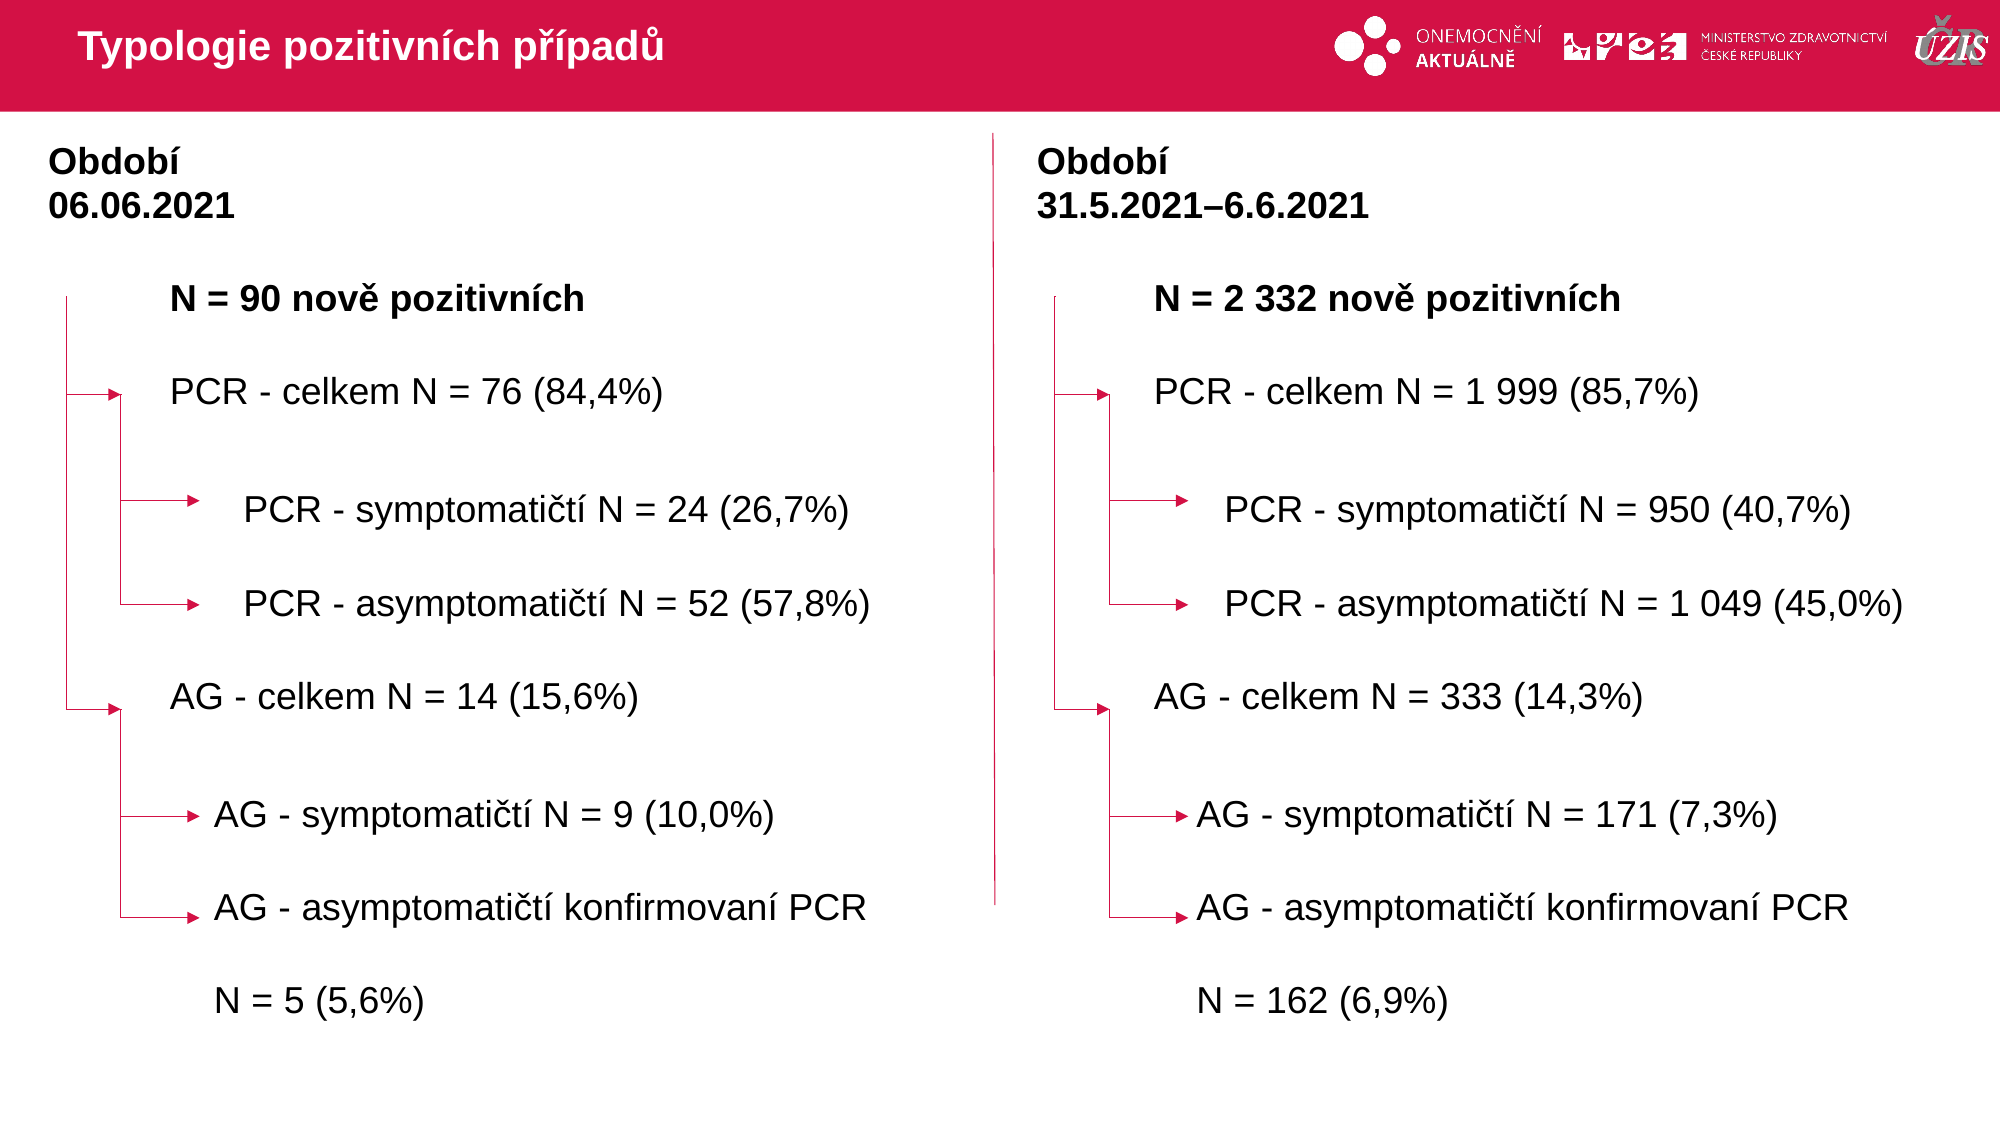

# Typologie pozitivních případů
| Období |  |  |  |
| --- | --- | --- | --- |
| 06.06.2021 |  |  |  |
|  | N = 90 nově pozitivních | N = 9 066 nově pozitivních |  |
|  | PCR - celkem N = 76 (84,4%) | PCR - celkem N = 7 725 (85,2%) | PCR - celkem N = 7 725 (85,2%) |
|  |  | PCR - symptomatičtí N = 4 618 (50,9%) | PCR - symptomatičtí N = 24 (26,7%) |
|  |  | PCR - asymptomatičtí N = 3 107 (34,3%) | PCR - asymptomatičtí N = 52 (57,8%) |
|  | AG - celkem N = 14 (15,6%) | AG - celkem N = 1 341 (14,8%) |  |
|  |  | AG - symptomatičtí N = 9 (10,0%) |  |
|  |  | AG - asymptomatičtí konfirmovaní PCR |  |
|  |  | N = 5 (5,6%) |  |
| Období |  |  |  |
| --- | --- | --- | --- |
| 31.5.2021–6.6.2021 |  |  |  |
|  | N = 2 332 nově pozitivních | N = 9 066 nově pozitivních |  |
|  | PCR - celkem N = 1 999 (85,7%) | PCR - celkem N = 7 725 (85,2%) | PCR - celkem N = 7 725 (85,2%) |
|  |  | PCR - symptomatičtí N = 4 618 (50,9%) | PCR - symptomatičtí N = 950 (40,7%) |
|  |  | PCR - asymptomatičtí N = 3 107 (34,3%) | PCR - asymptomatičtí N = 1 049 (45,0%) |
|  | AG - celkem N = 333 (14,3%) | AG - celkem N = 1 341 (14,8%) |  |
|  |  | AG - symptomatičtí N = 171 (7,3%) |  |
|  |  | AG - asymptomatičtí konfirmovaní PCR |  |
|  |  | N = 162 (6,9%) |  |